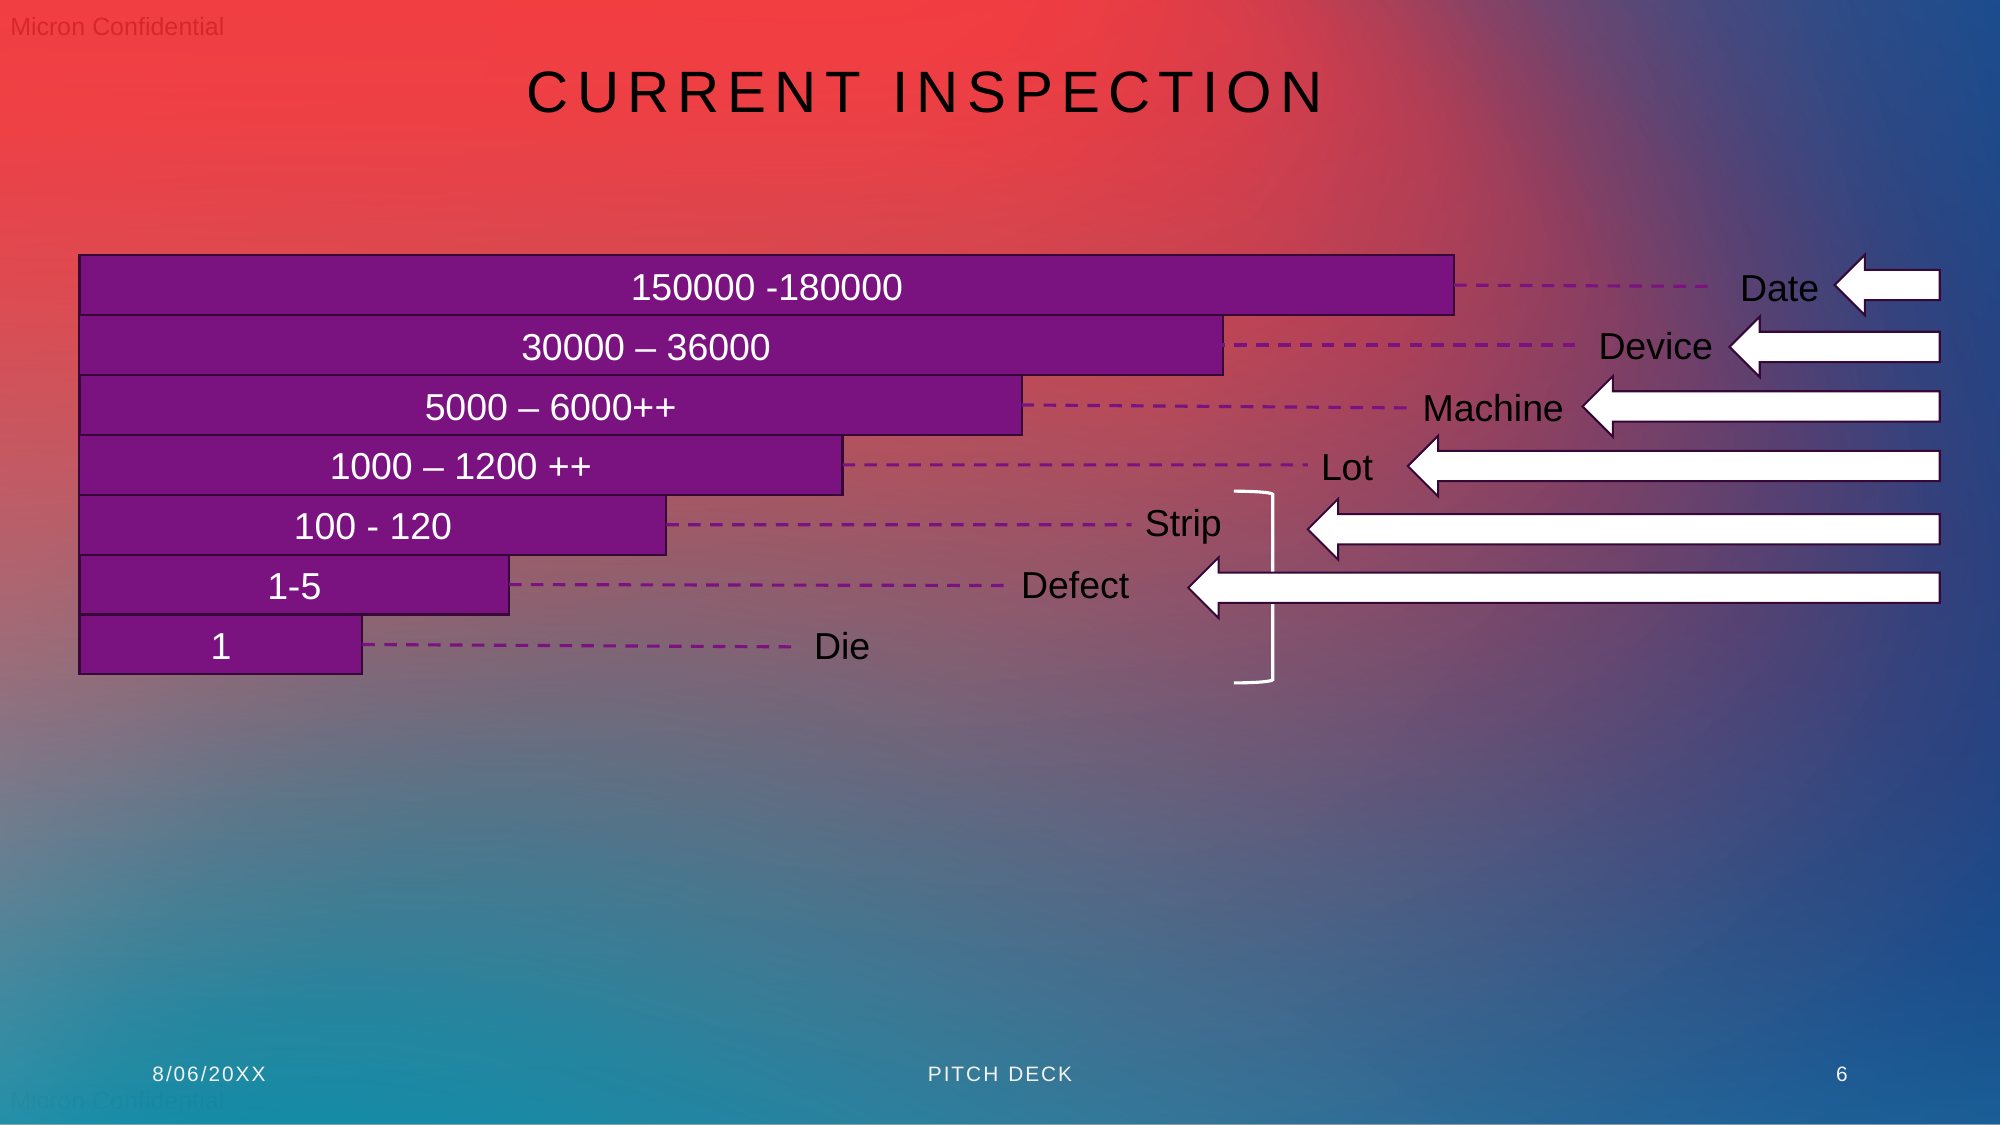

# Current Inspection

150000 -180000
Date
Device
30000 – 36000
5000 – 6000++
Machine
1000 – 1200 ++
Lot

Strip
100 - 120
Defect
1-5
Die
1
8/06/20XX
PITCH DECK
6